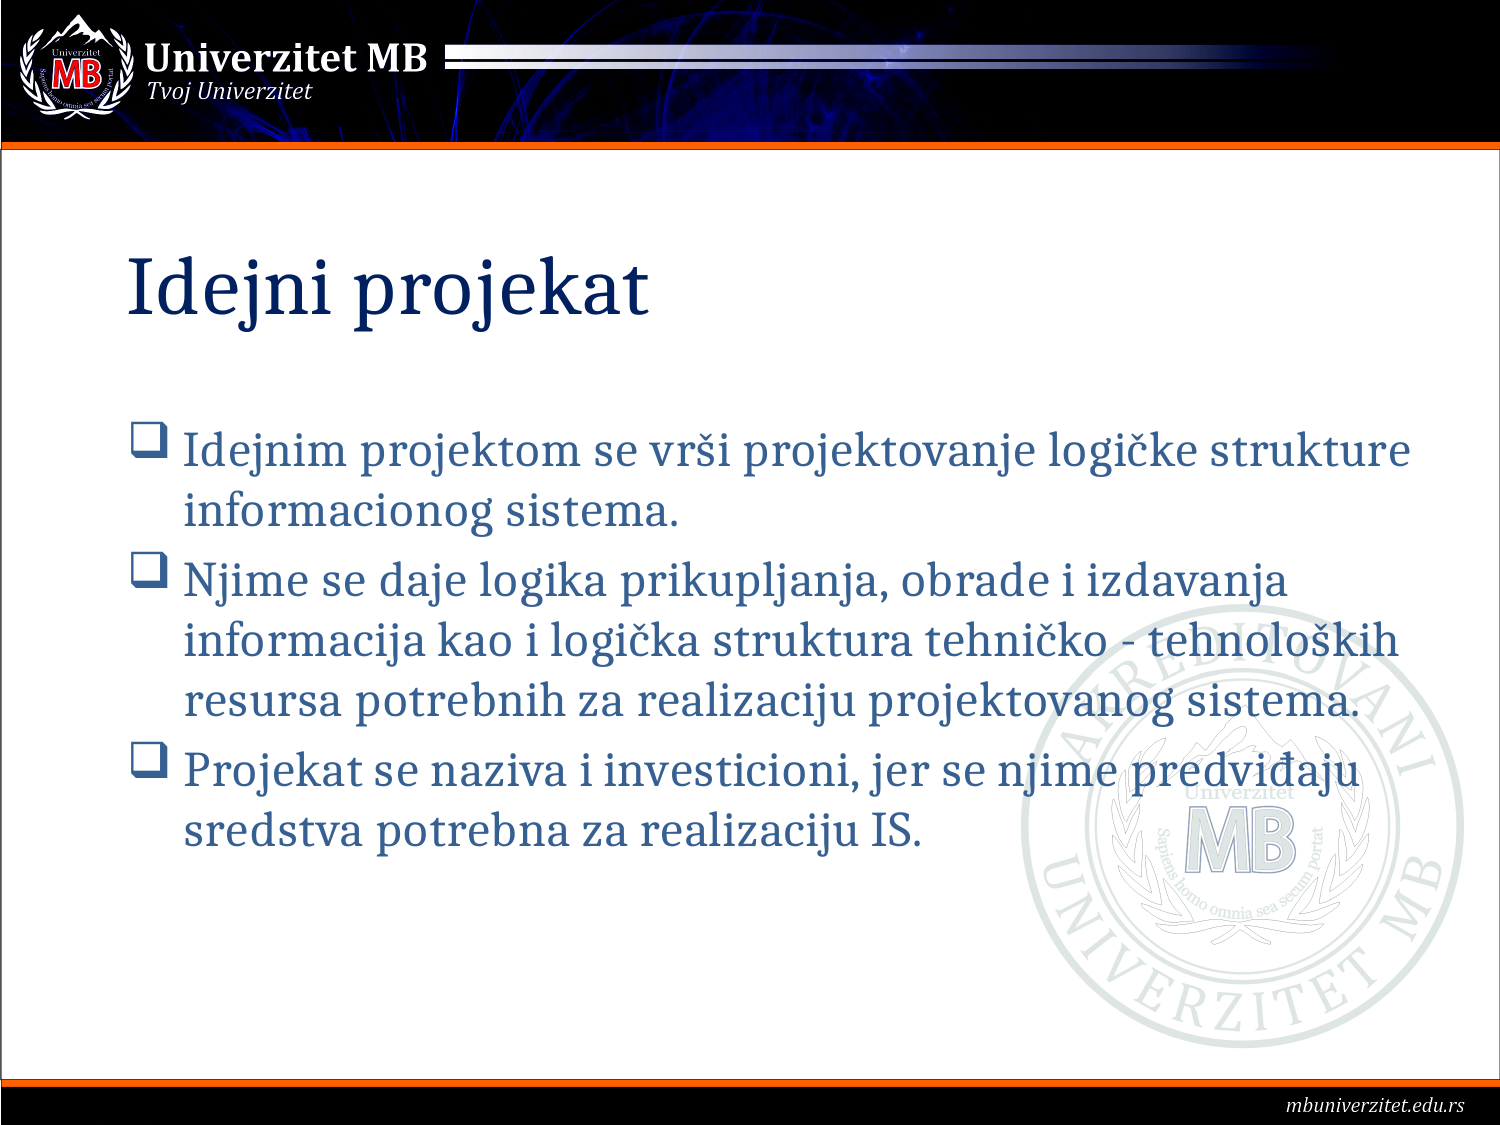

# Idejni projekat
Idejnim projektom se vrši projektovanje logičke strukture informacionog sistema.
Njime se daje logika prikupljanja, obrade i izdavanja informacija kao i logička struktura tehničko - tehnoloških resursa potrebnih za realizaciju projektovanog sistema.
Projekat se naziva i investicioni, jer se njime predviđaju sredstva potrebna za realizaciju IS.